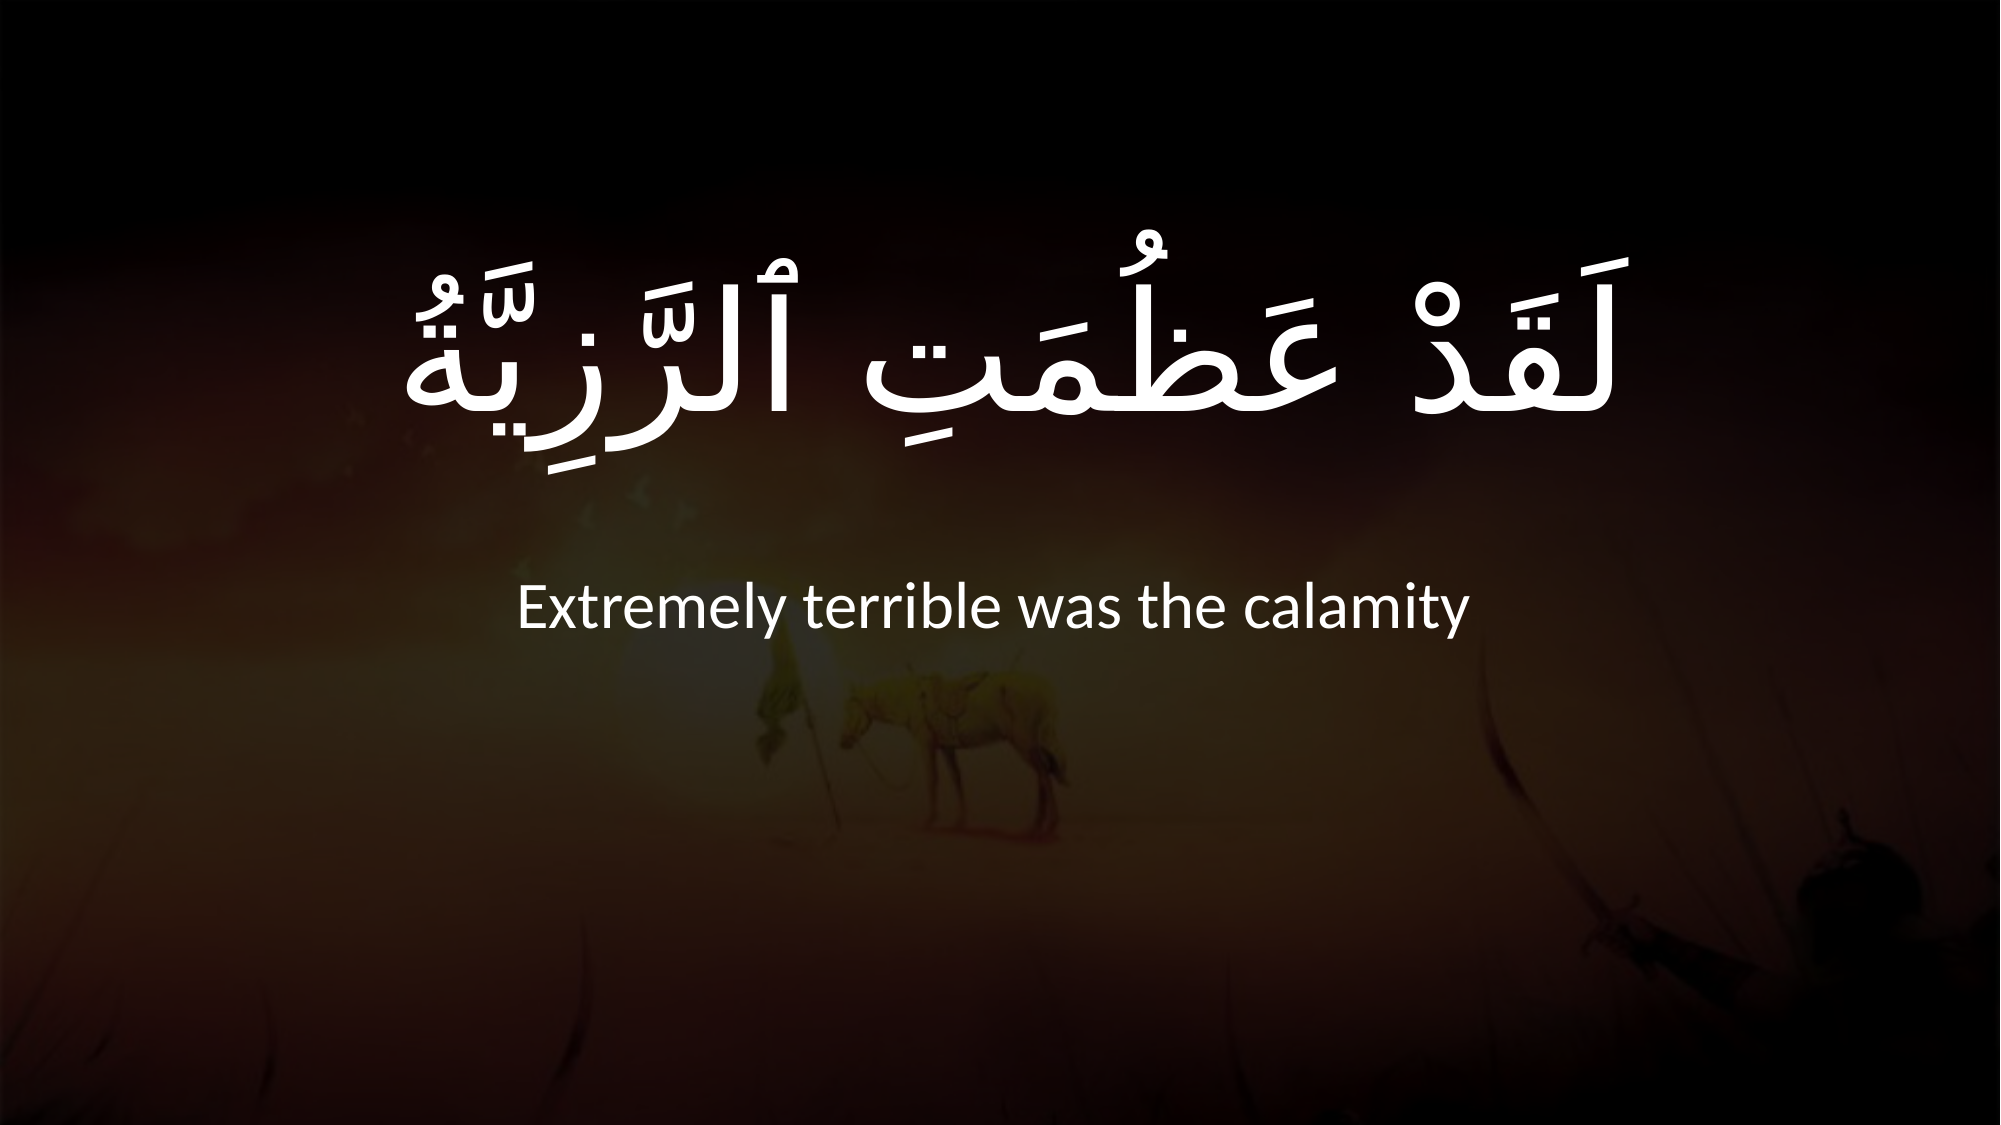

# لَقَدْ عَظُمَتِ ٱلرَّزِيَّةُ
Extremely terrible was the calamity